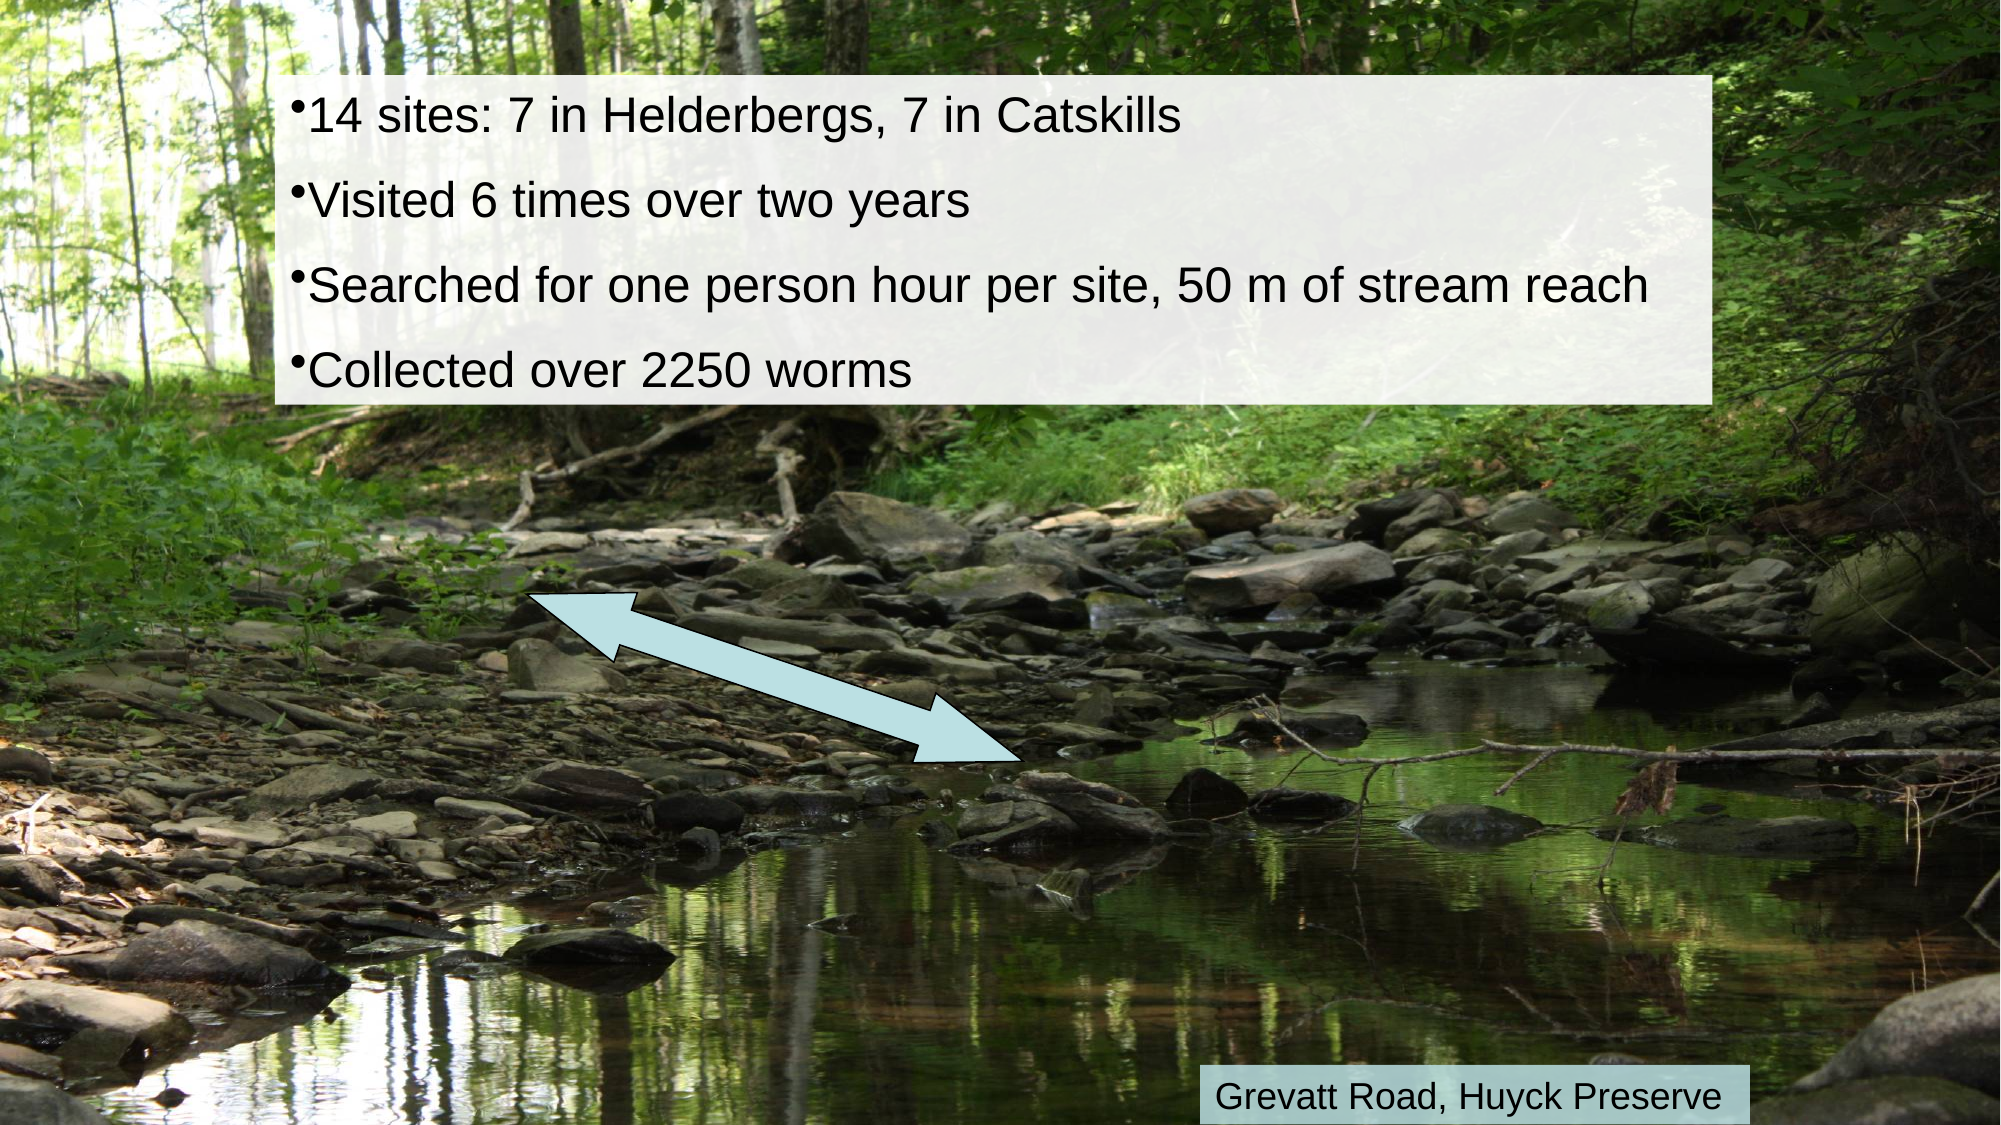

14 sites: 7 in Helderbergs, 7 in Catskills
Visited 6 times over two years
Searched for one person hour per site, 50 m of stream reach
Collected over 2250 worms

Grevatt Road, Huyck Preserve